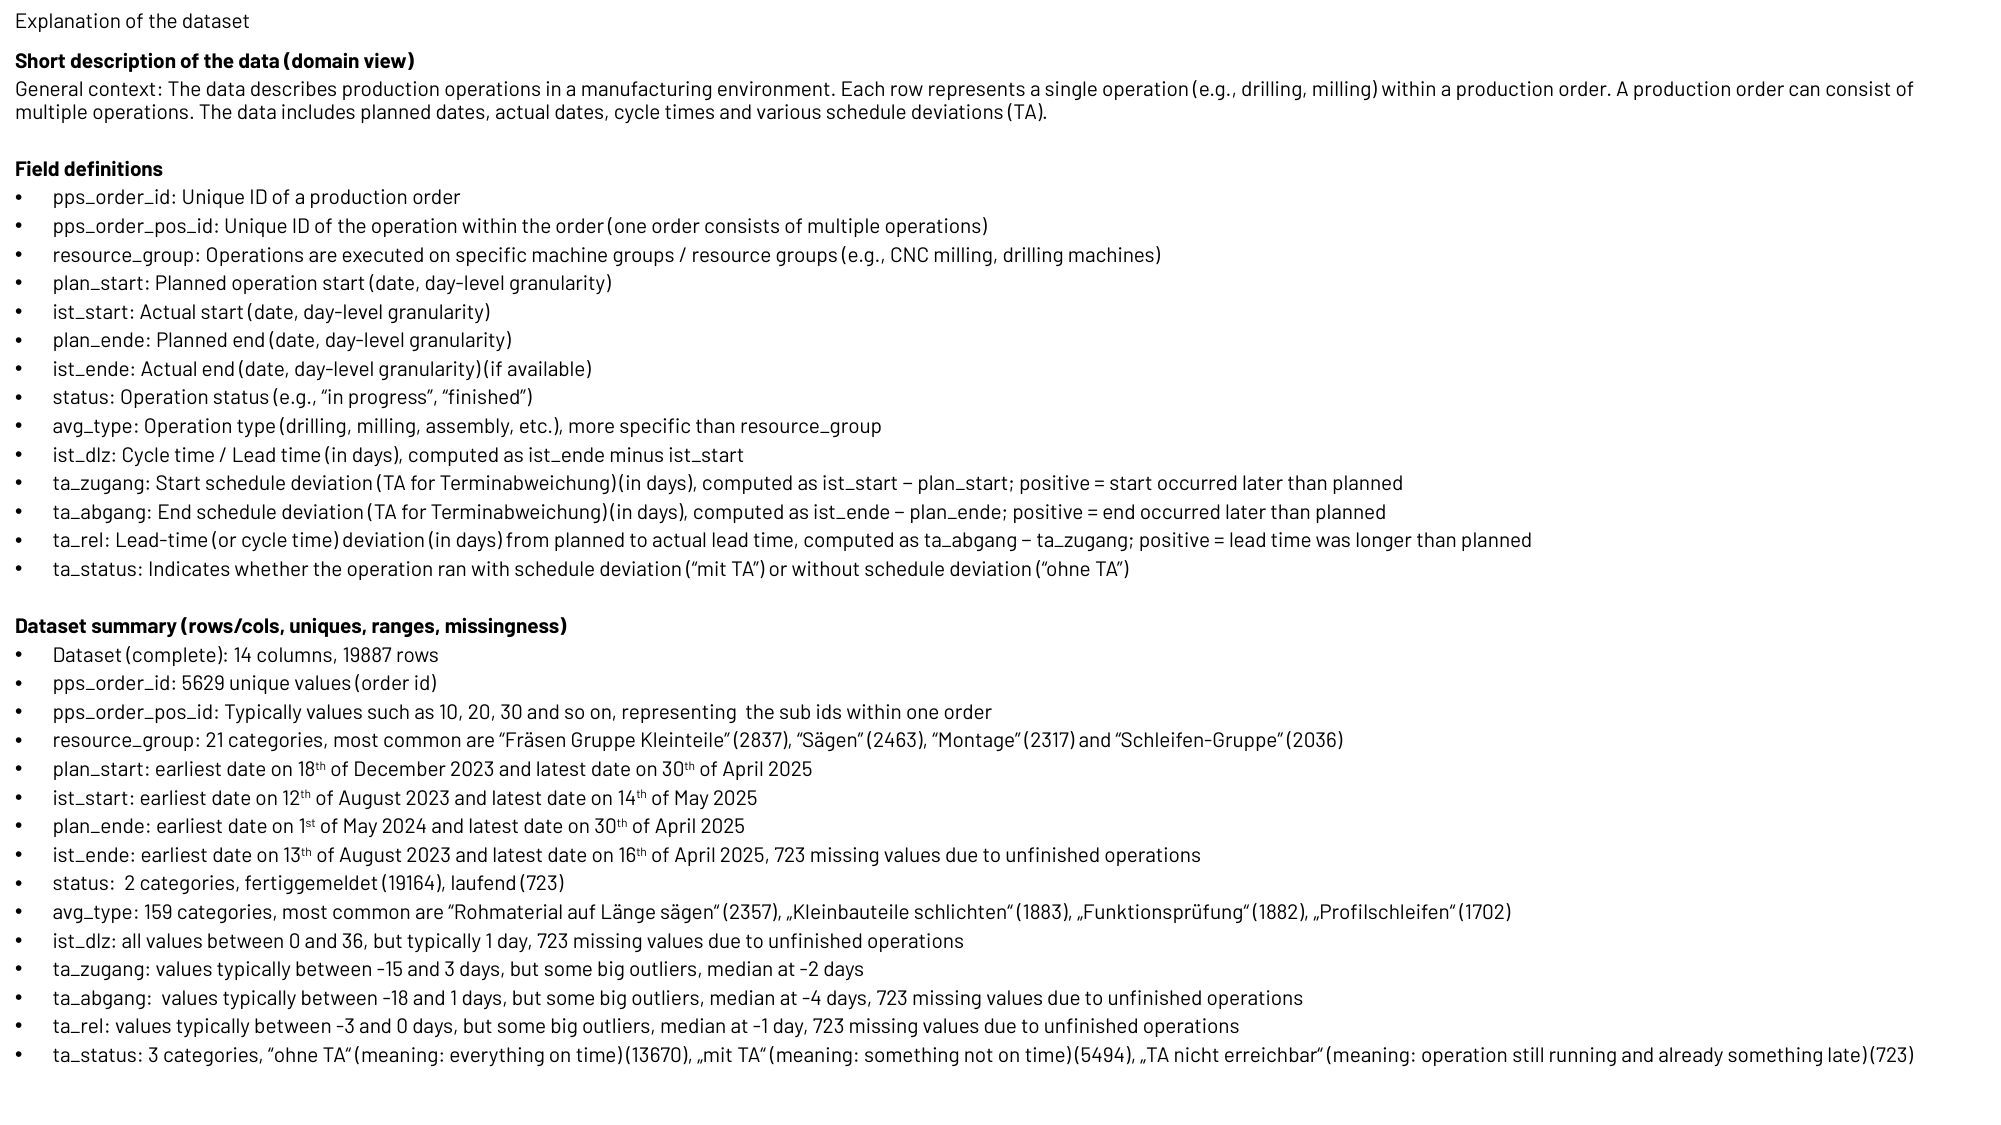

Explanation of the dataset
Short description of the data (domain view)
General context: The data describes production operations in a manufacturing environment. Each row represents a single operation (e.g., drilling, milling) within a production order. A production order can consist of multiple operations. The data includes planned dates, actual dates, cycle times and various schedule deviations (TA).

Field definitions
pps_order_id: Unique ID of a production order
pps_order_pos_id: Unique ID of the operation within the order (one order consists of multiple operations)
resource_group: Operations are executed on specific machine groups / resource groups (e.g., CNC milling, drilling machines)
plan_start: Planned operation start (date, day-level granularity)
ist_start: Actual start (date, day-level granularity)
plan_ende: Planned end (date, day-level granularity)
ist_ende: Actual end (date, day-level granularity) (if available)
status: Operation status (e.g., “in progress”, “finished”)
avg_type: Operation type (drilling, milling, assembly, etc.), more specific than resource_group
ist_dlz: Cycle time / Lead time (in days), computed as ist_ende minus ist_start
ta_zugang: Start schedule deviation (TA for Terminabweichung) (in days), computed as ist_start − plan_start; positive = start occurred later than planned
ta_abgang: End schedule deviation (TA for Terminabweichung) (in days), computed as ist_ende − plan_ende; positive = end occurred later than planned
ta_rel: Lead-time (or cycle time) deviation (in days) from planned to actual lead time, computed as ta_abgang − ta_zugang; positive = lead time was longer than planned
ta_status: Indicates whether the operation ran with schedule deviation (“mit TA”) or without schedule deviation (“ohne TA”)

Dataset summary (rows/cols, uniques, ranges, missingness)
Dataset (complete): 14 columns, 19887 rows
pps_order_id: 5629 unique values (order id)
pps_order_pos_id: Typically values such as 10, 20, 30 and so on, representing  the sub ids within one order
resource_group: 21 categories, most common are “Fräsen Gruppe Kleinteile” (2837), “Sägen” (2463), “Montage” (2317) and “Schleifen-Gruppe” (2036)
plan_start: earliest date on 18th of December 2023 and latest date on 30th of April 2025
ist_start: earliest date on 12th of August 2023 and latest date on 14th of May 2025
plan_ende: earliest date on 1st of May 2024 and latest date on 30th of April 2025
ist_ende: earliest date on 13th of August 2023 and latest date on 16th of April 2025, 723 missing values due to unfinished operations
status:  2 categories, fertiggemeldet (19164), laufend (723)
avg_type: 159 categories, most common are “Rohmaterial auf Länge sägen“ (2357), „Kleinbauteile schlichten“ (1883), „Funktionsprüfung“ (1882), „Profilschleifen“ (1702)
ist_dlz: all values between 0 and 36, but typically 1 day, 723 missing values due to unfinished operations
ta_zugang: values typically between -15 and 3 days, but some big outliers, median at -2 days
ta_abgang:  values typically between -18 and 1 days, but some big outliers, median at -4 days, 723 missing values due to unfinished operations
ta_rel: values typically between -3 and 0 days, but some big outliers, median at -1 day, 723 missing values due to unfinished operations
ta_status: 3 categories, “ohne TA“ (meaning: everything on time) (13670), „mit TA“ (meaning: something not on time) (5494), „TA nicht erreichbar“ (meaning: operation still running and already something late) (723)